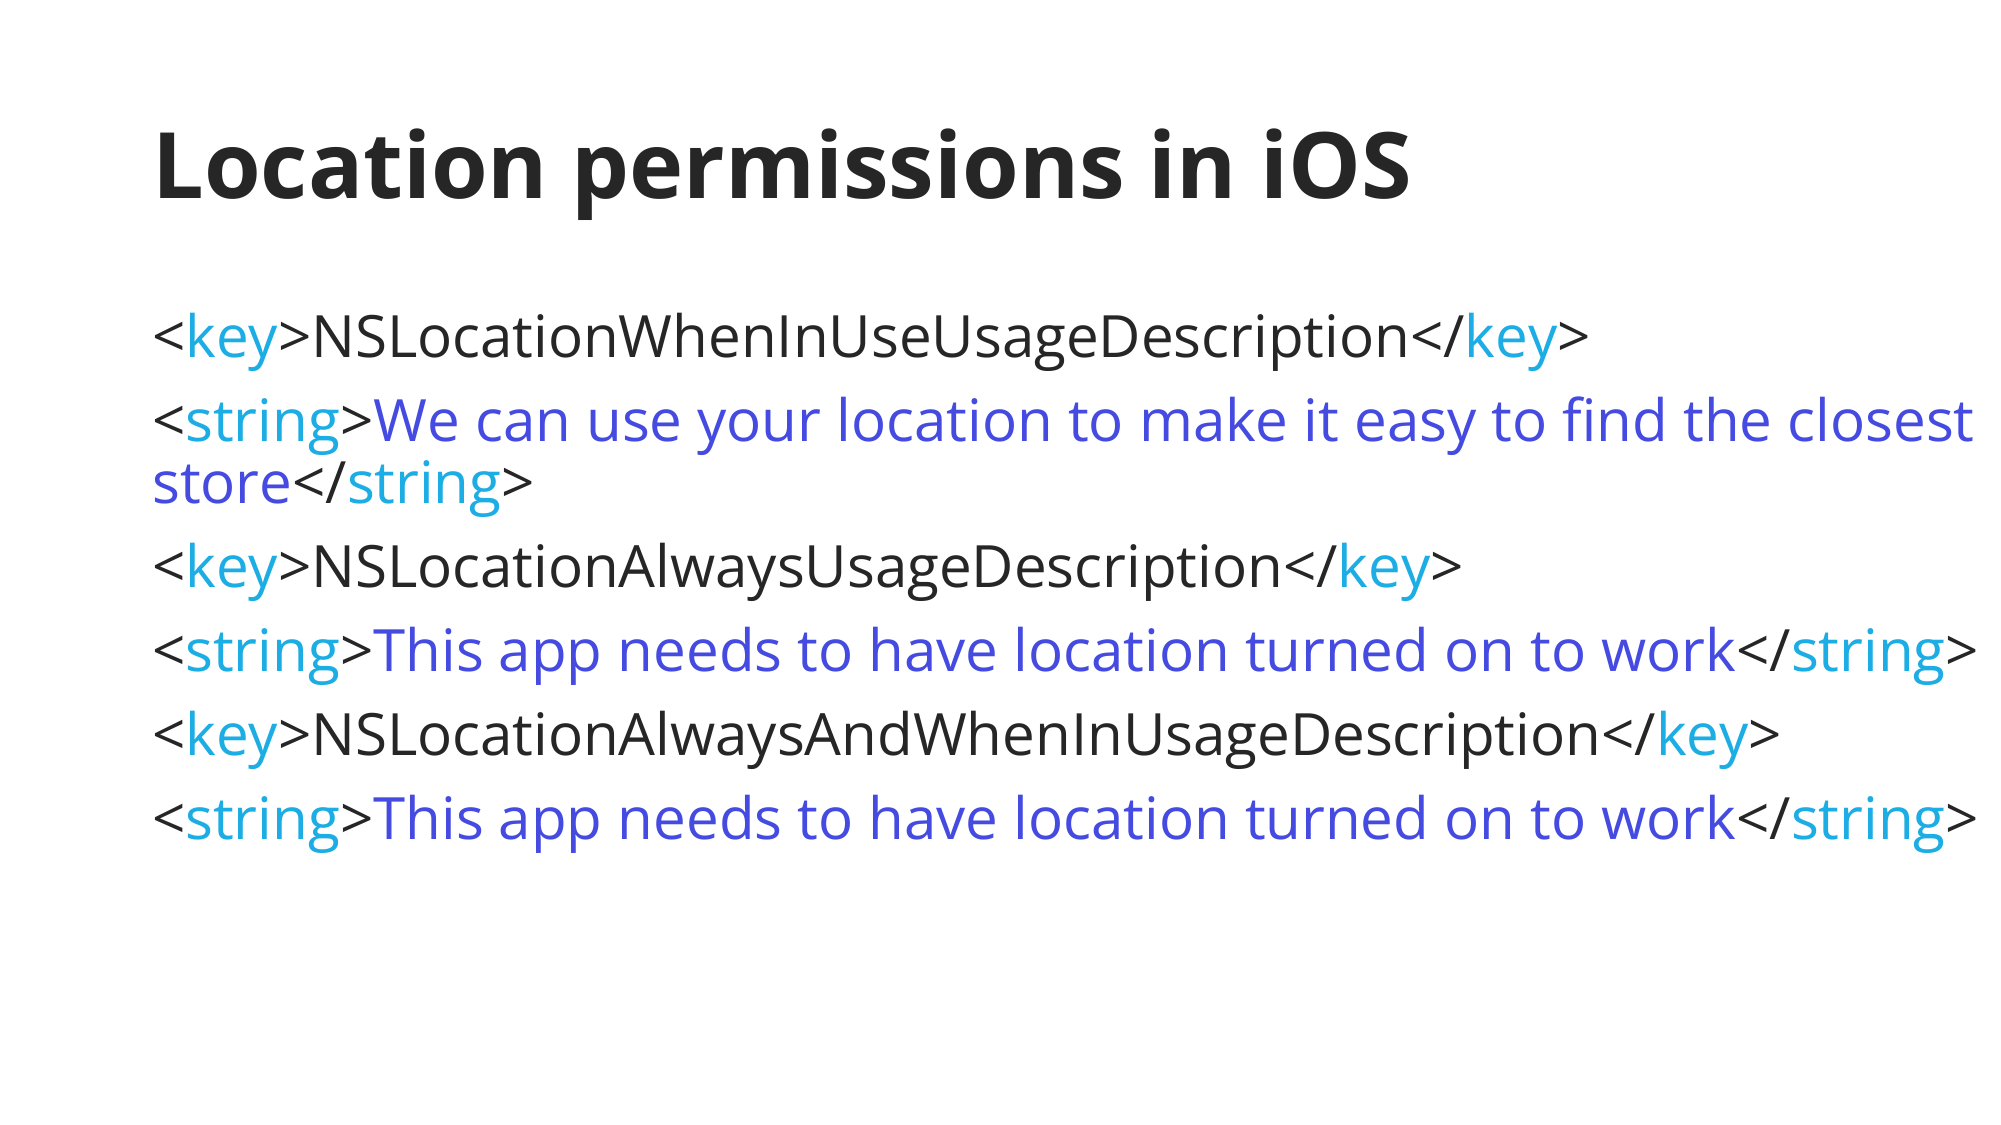

# Location permissions in iOS
<key>NSLocationWhenInUseUsageDescription</key>
<string>We can use your location to make it easy to find the closest store</string>
<key>NSLocationAlwaysUsageDescription</key>
<string>This app needs to have location turned on to work</string>
<key>NSLocationAlwaysAndWhenInUsageDescription</key>
<string>This app needs to have location turned on to work</string>